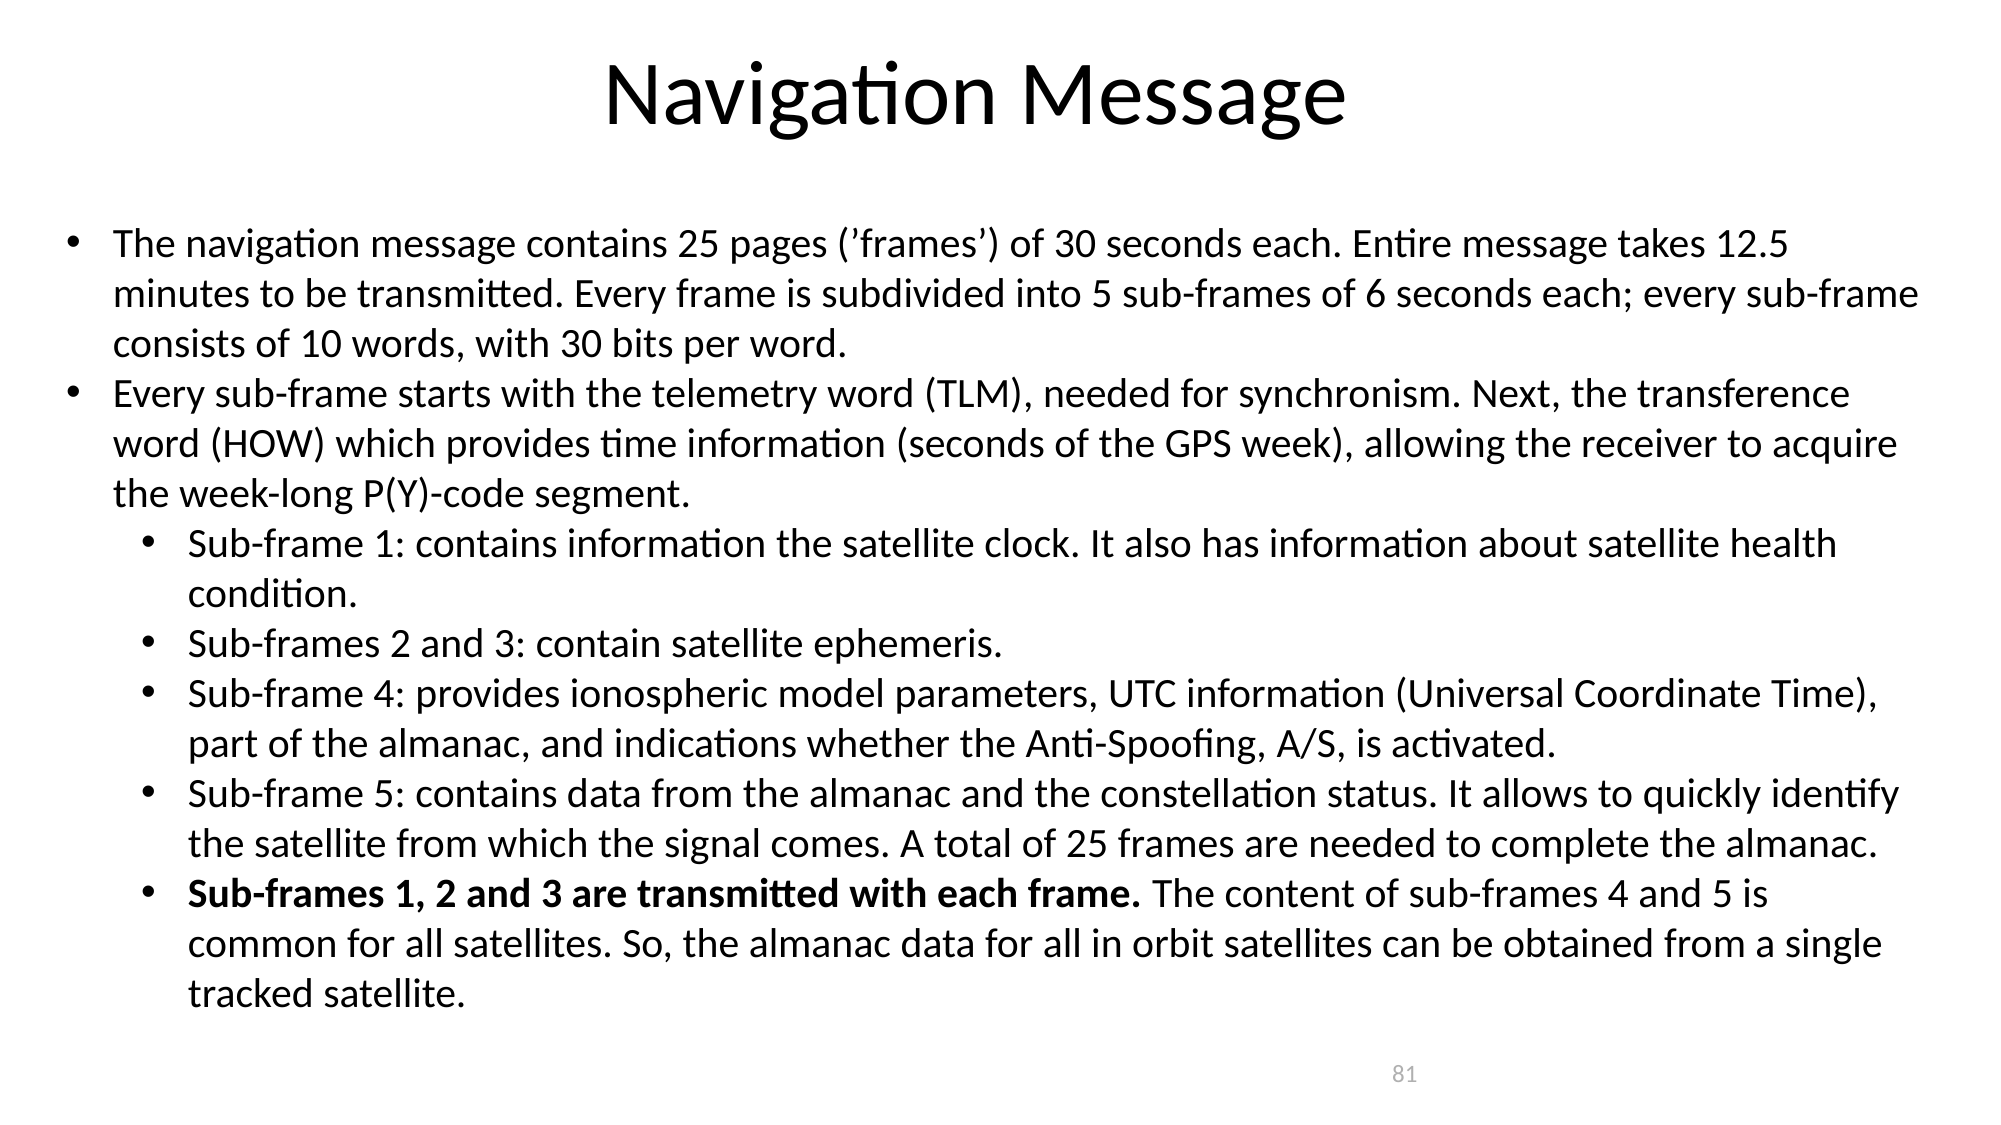

Navigation Message
The navigation message contains 25 pages (’frames’) of 30 seconds each. Entire message takes 12.5 minutes to be transmitted. Every frame is subdivided into 5 sub-frames of 6 seconds each; every sub-frame consists of 10 words, with 30 bits per word.
Every sub-frame starts with the telemetry word (TLM), needed for synchronism. Next, the transference word (HOW) which provides time information (seconds of the GPS week), allowing the receiver to acquire the week-long P(Y)-code segment.
Sub-frame 1: contains information the satellite clock. It also has information about satellite health condition.
Sub-frames 2 and 3: contain satellite ephemeris.
Sub-frame 4: provides ionospheric model parameters, UTC information (Universal Coordinate Time), part of the almanac, and indications whether the Anti-Spoofing, A/S, is activated.
Sub-frame 5: contains data from the almanac and the constellation status. It allows to quickly identify the satellite from which the signal comes. A total of 25 frames are needed to complete the almanac.
Sub-frames 1, 2 and 3 are transmitted with each frame. The content of sub-frames 4 and 5 is common for all satellites. So, the almanac data for all in orbit satellites can be obtained from a single tracked satellite.

81